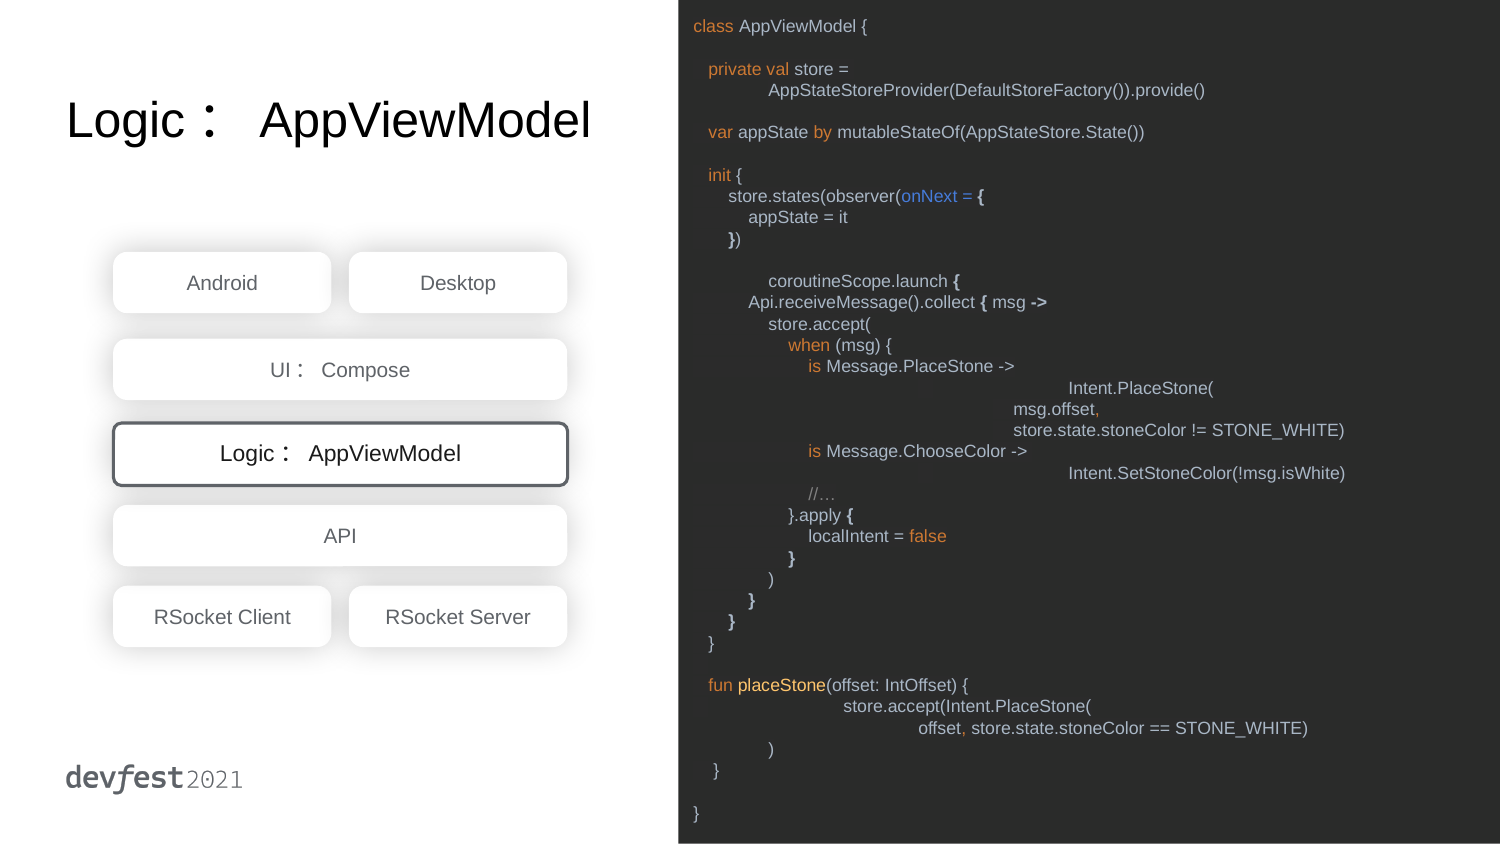

class AppViewModel {

   private val store =
AppStateStoreProvider(DefaultStoreFactory()).provide()

   var appState by mutableStateOf(AppStateStore.State())

   init {
       store.states(observer(onNext = {
           appState = it
       })

coroutineScope.launch {
           Api.receiveMessage().collect { msg ->
               store.accept(
                   when (msg) {
                       is Message.PlaceStone ->
   	Intent.PlaceStone(
    msg.offset,
    store.state.stoneColor != STONE_WHITE)
                       is Message.ChooseColor ->
   	Intent.SetStoneColor(!msg.isWhite)
                       //…
                   }.apply {
                       localIntent = false
                   }
               )
           }
       }
   }

   fun placeStone(offset: IntOffset) {
   	store.accept(Intent.PlaceStone(
offset, store.state.stoneColor == STONE_WHITE)
)
    }

}
# Logic：AppViewModel
Android
Desktop
UI：Compose
Logic：MVIKotlin
API
RSocket Client
RSocket Server
Logic：AppViewModel